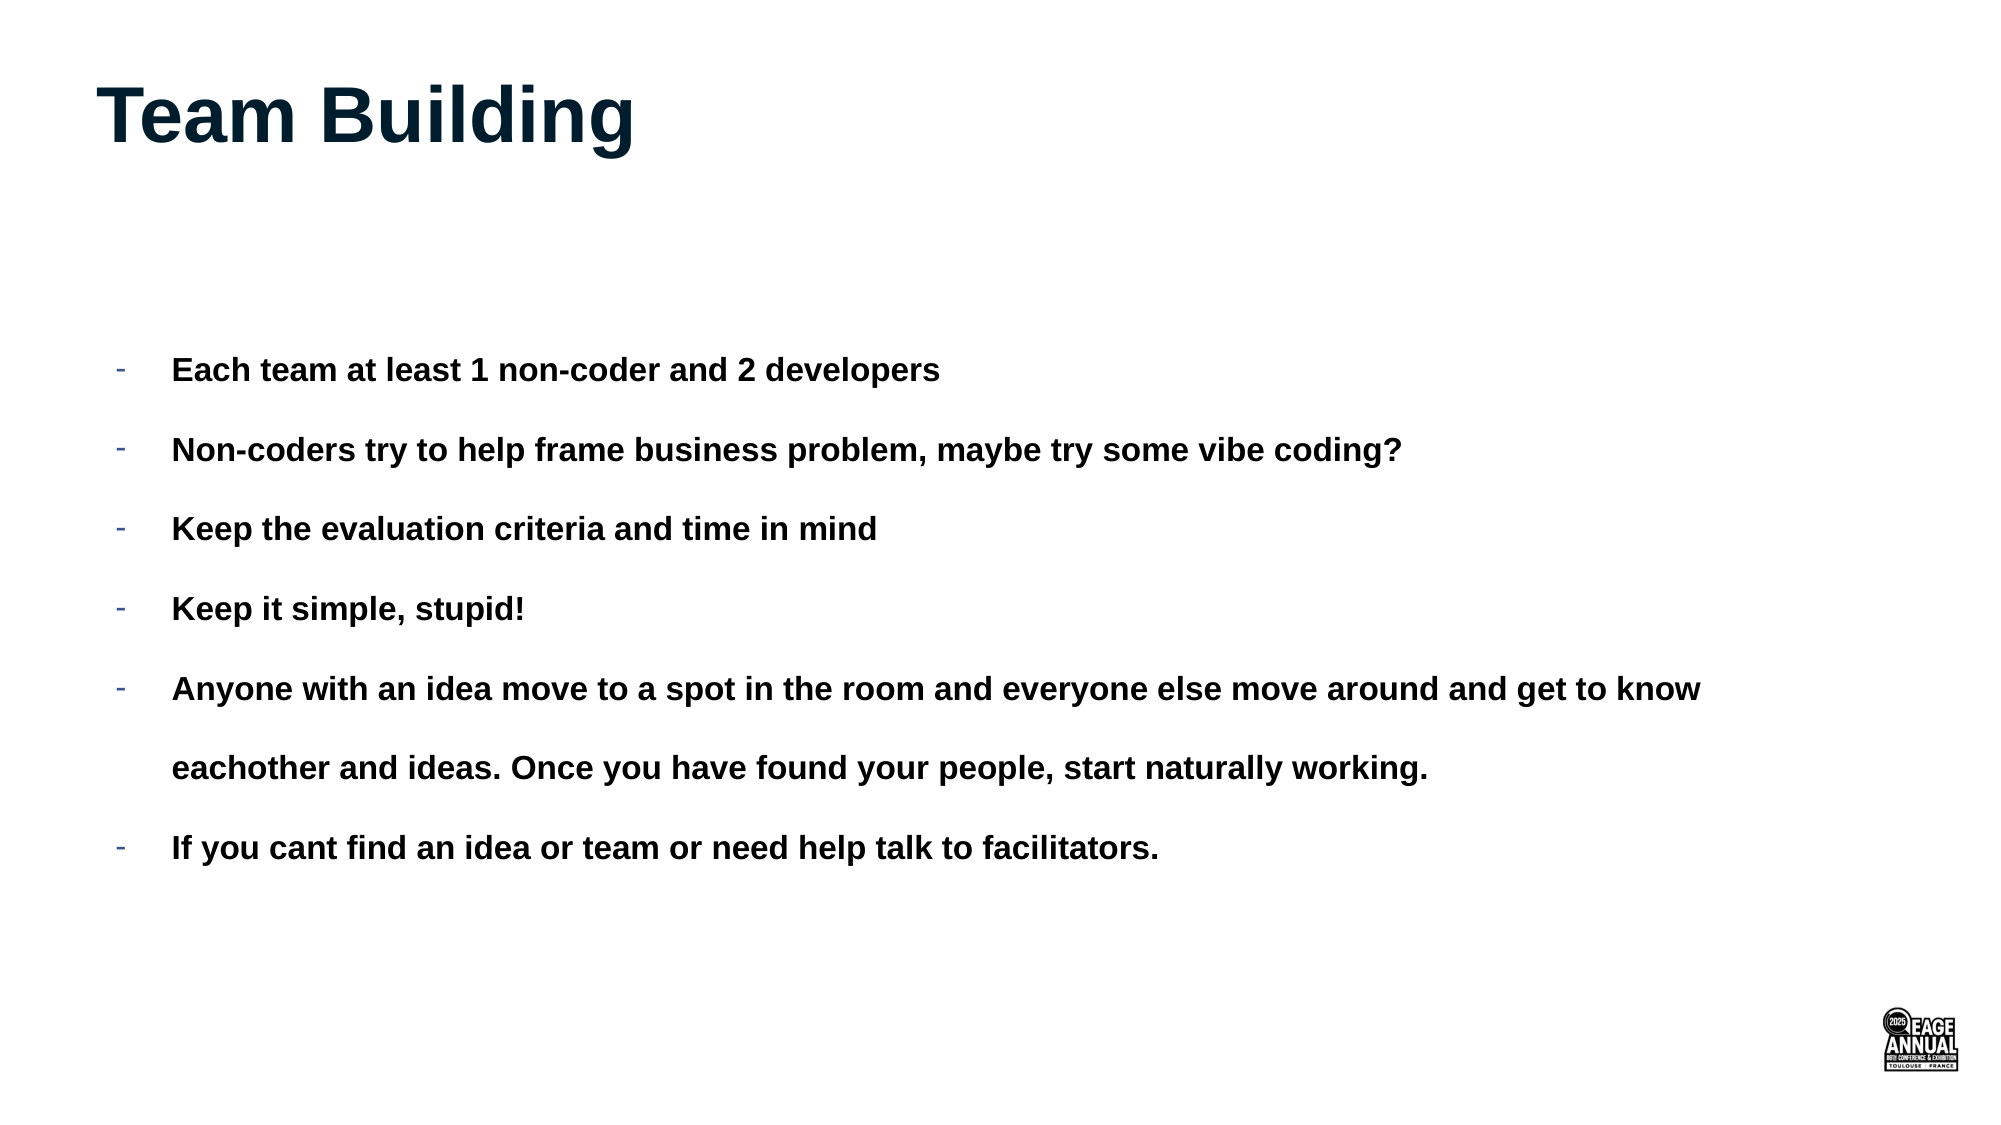

Team Building

Each team at least 1 non-coder and 2 developers
Non-coders try to help frame business problem, maybe try some vibe coding?
Keep the evaluation criteria and time in mind
Keep it simple, stupid!
Anyone with an idea move to a spot in the room and everyone else move around and get to know eachother and ideas. Once you have found your people, start naturally working.
If you cant find an idea or team or need help talk to facilitators.